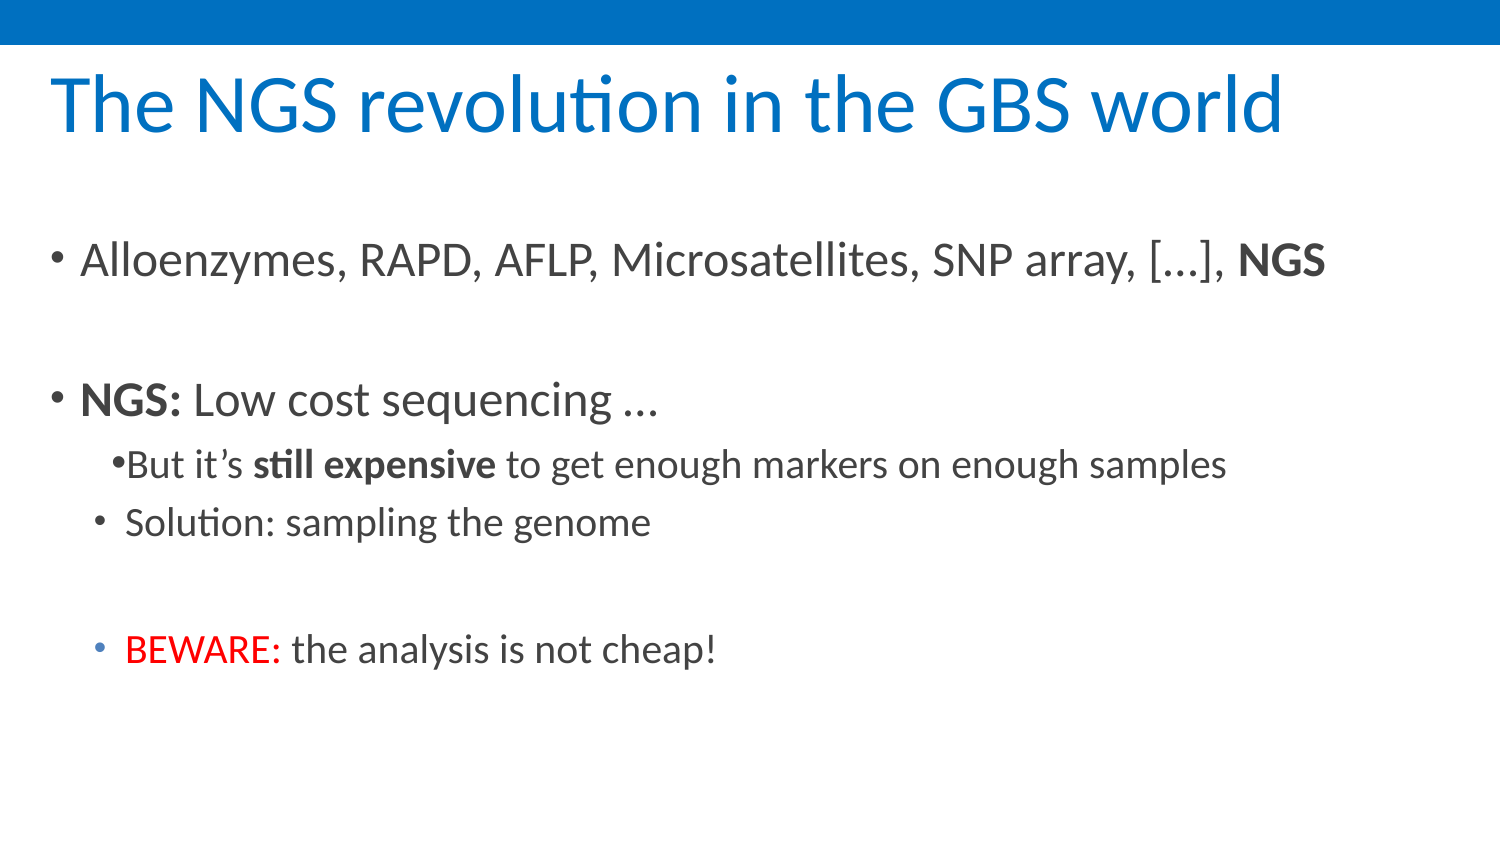

# The NGS revolution in the GBS world

Alloenzymes, RAPD, AFLP, Microsatellites, SNP array, […], NGS

NGS: Low cost sequencing …
But it’s still expensive to get enough markers on enough samples
Solution: sampling the genome

BEWARE: the analysis is not cheap!